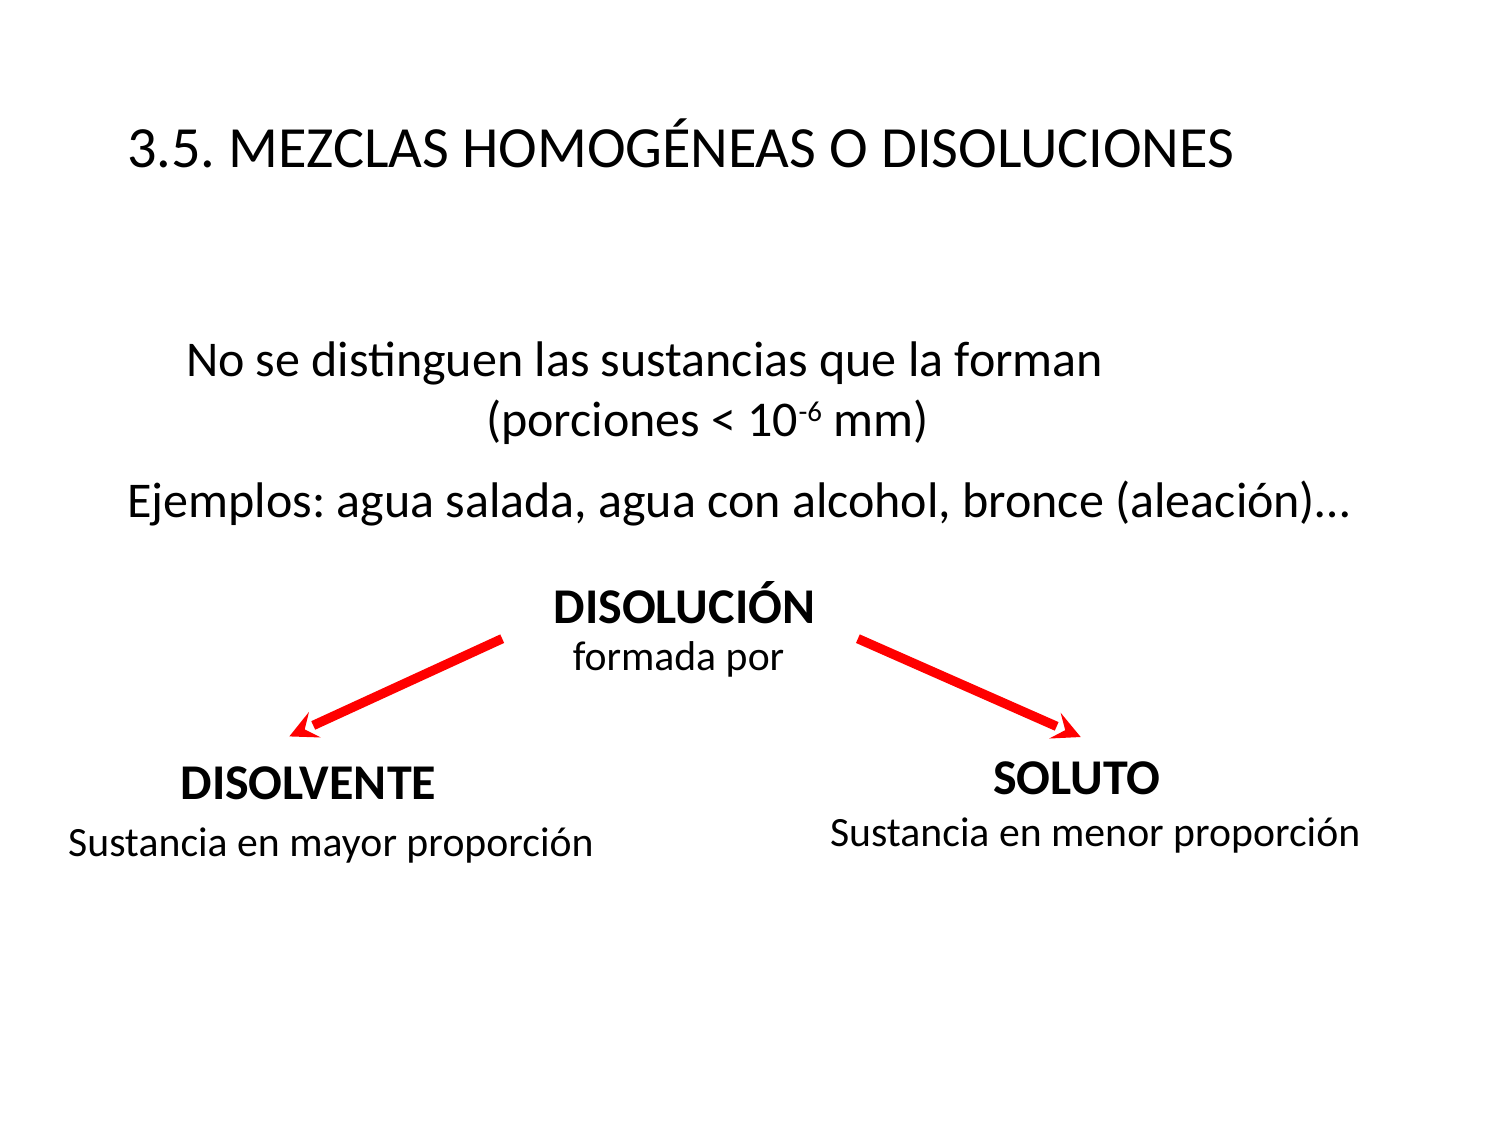

3.5. MEZCLAS HOMOGÉNEAS O DISOLUCIONES
No se distinguen las sustancias que la forman
		(porciones < 10-6 mm)
Ejemplos: agua salada, agua con alcohol, bronce (aleación)…
DISOLUCIÓN
formada por
SOLUTO
DISOLVENTE
Sustancia en menor proporción
Sustancia en mayor proporción